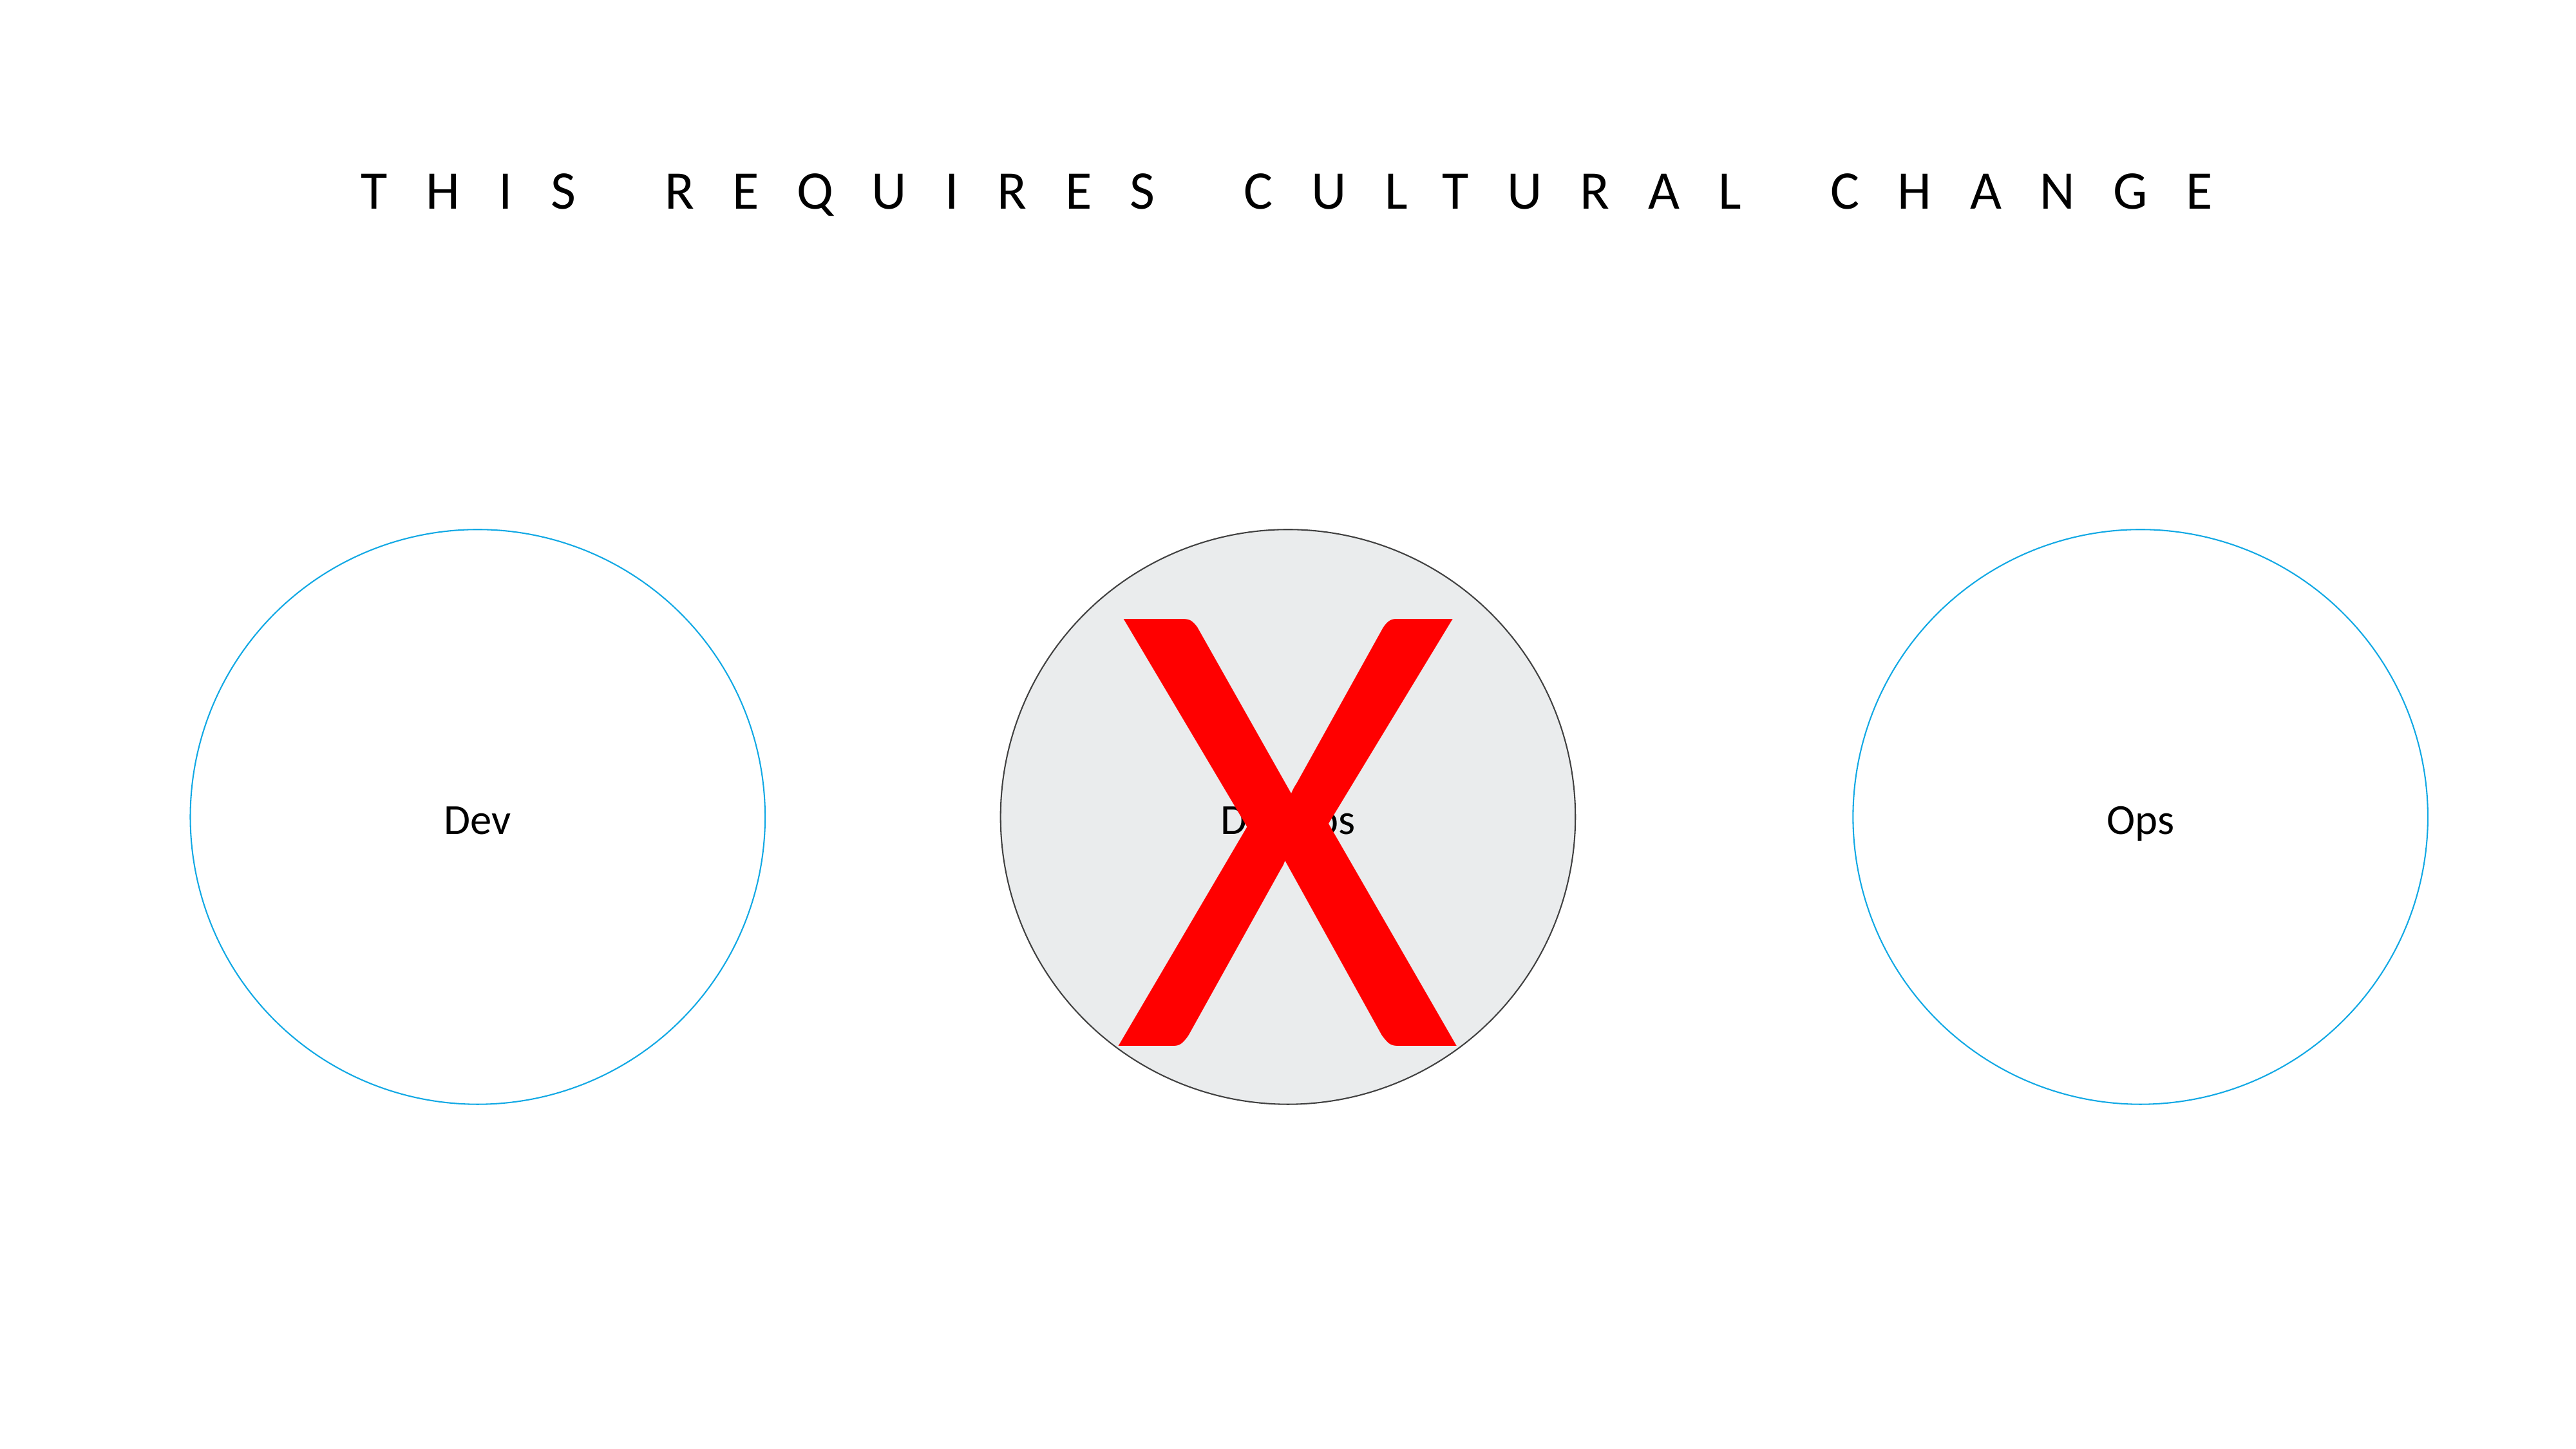

This Requires Cultural Change
X
Dev
DevOps
Ops